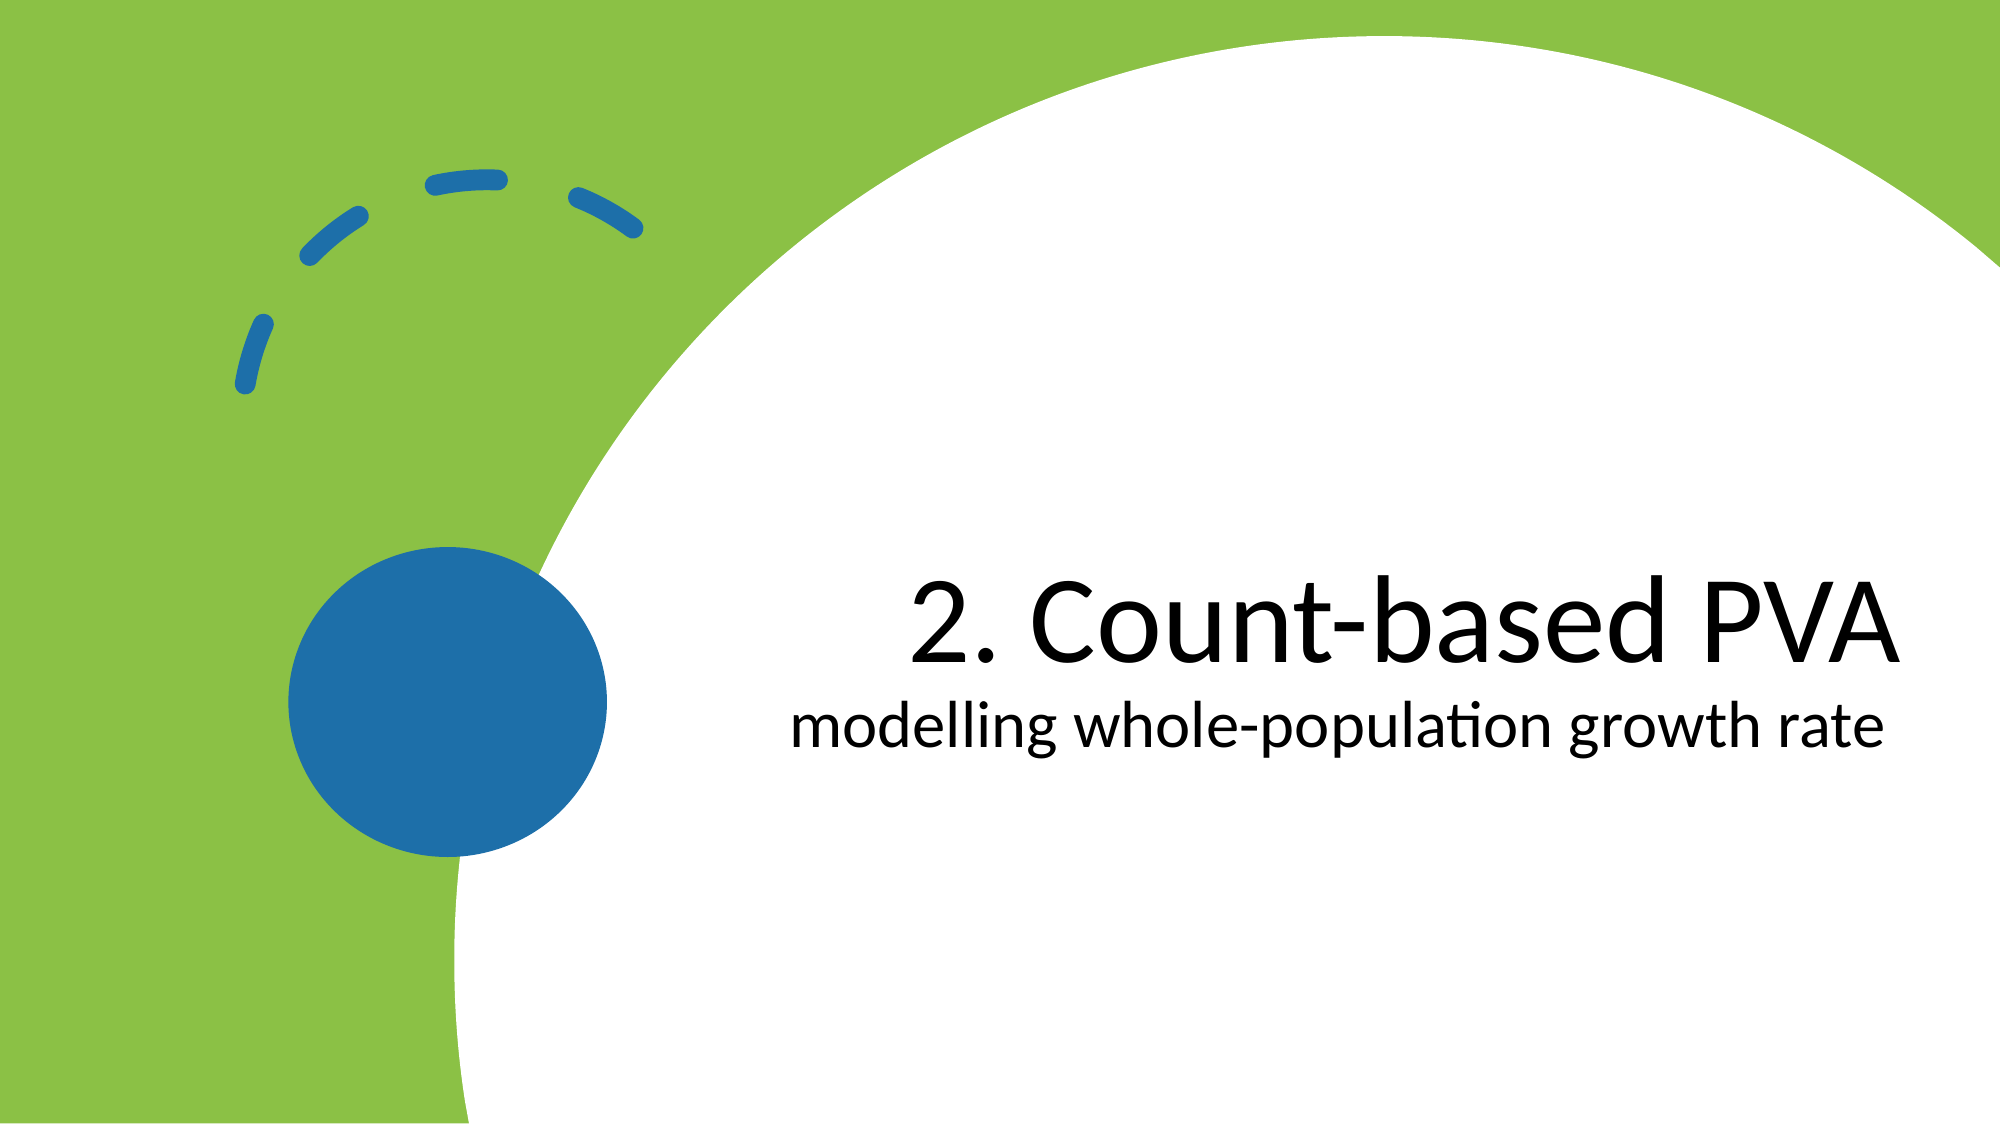

# 2. Count-based PVA modelling whole-population growth rate

11